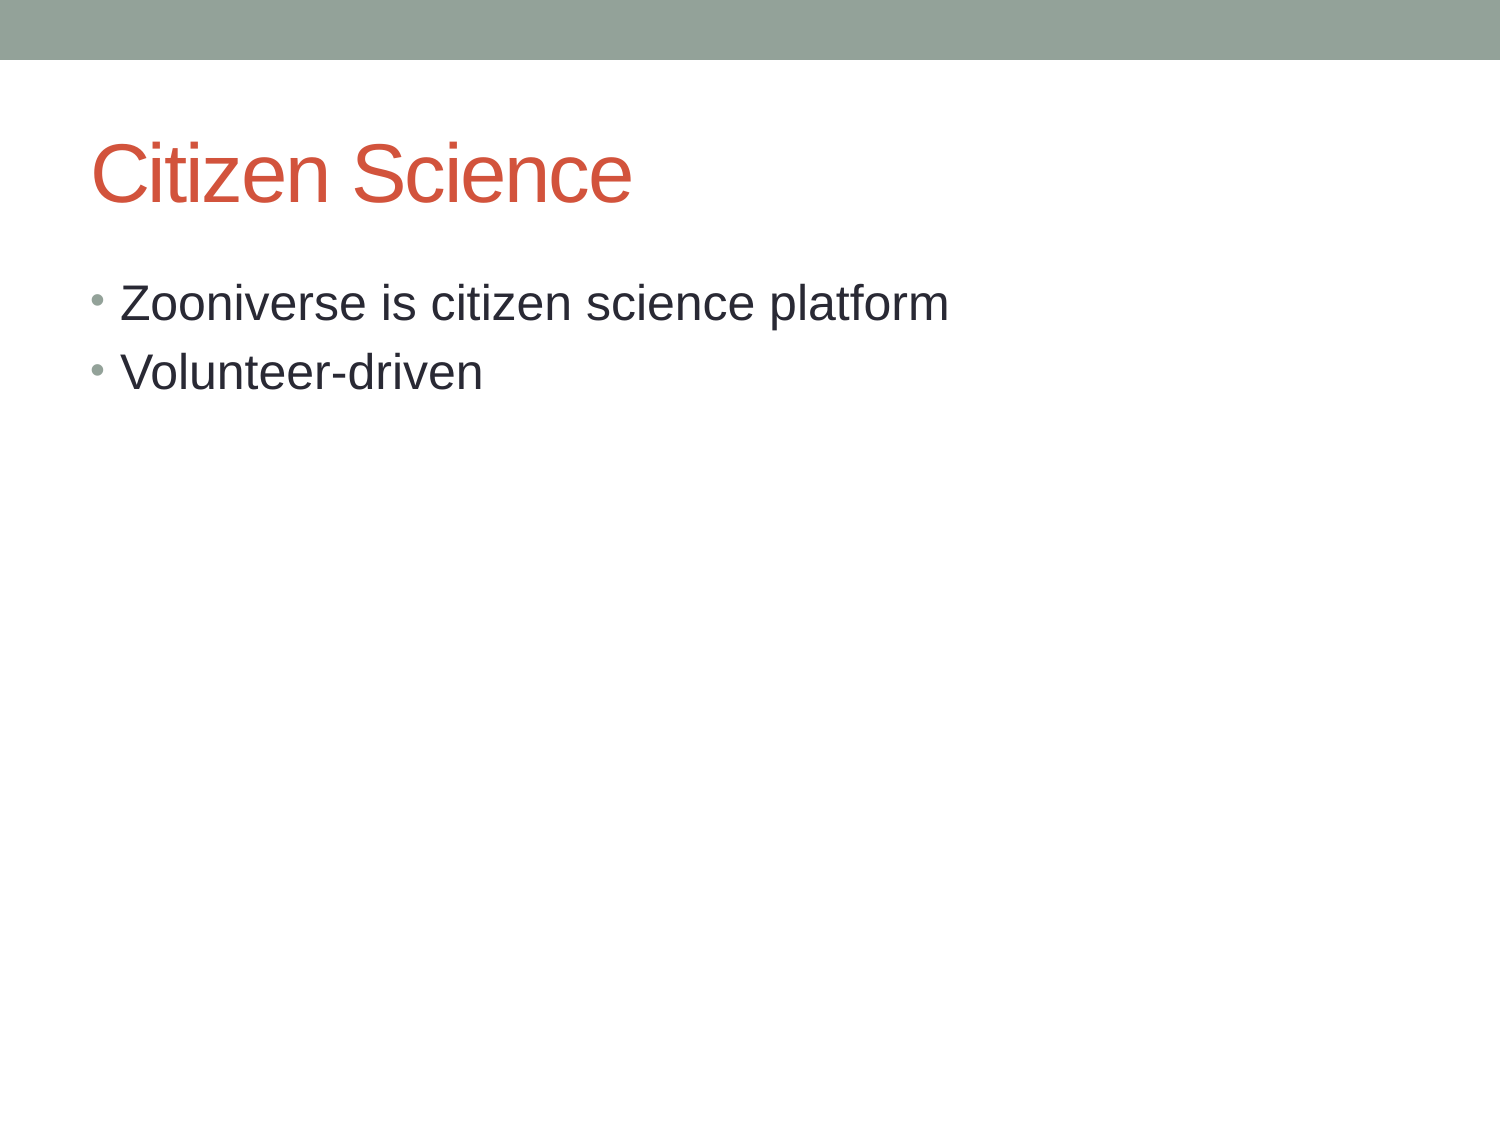

# Citizen Science
Zooniverse is citizen science platform
Volunteer-driven